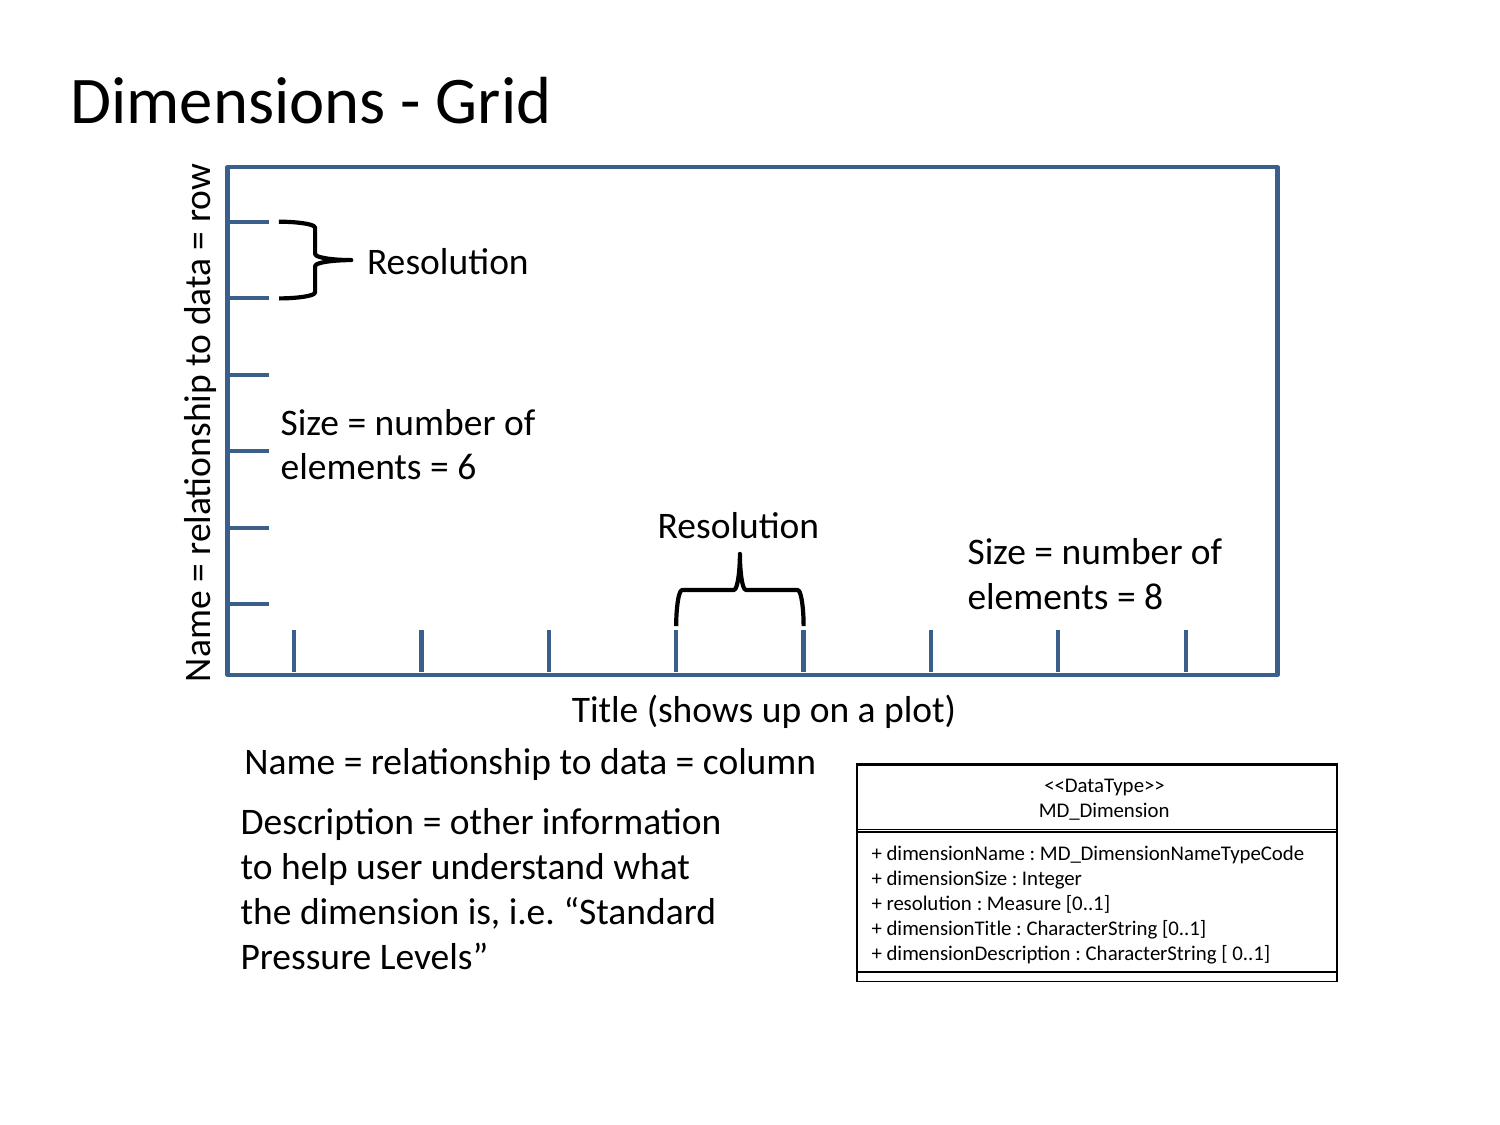

# Dimensions - Grid

Resolution
Size = number of elements = 6
Name = relationship to data = row
Resolution
Size = number of elements = 8

Title (shows up on a plot)
Name = relationship to data = column
Dimension

what is the relationship to the data?
how many values are there?
what is the resolution of the data?
what is the title for a plot?
what does this really mean?

<<DataType>>
MD_Dimension
+ dimensionName : MD_DimensionNameTypeCode
+ dimensionSize : Integer
+ resolution : Measure [0..1]
+ dimensionTitle : CharacterString [0..1]
+ dimensionDescription : CharacterString [ 0..1]

Description = other information to help user understand what the dimension is, i.e. “Standard Pressure Levels”